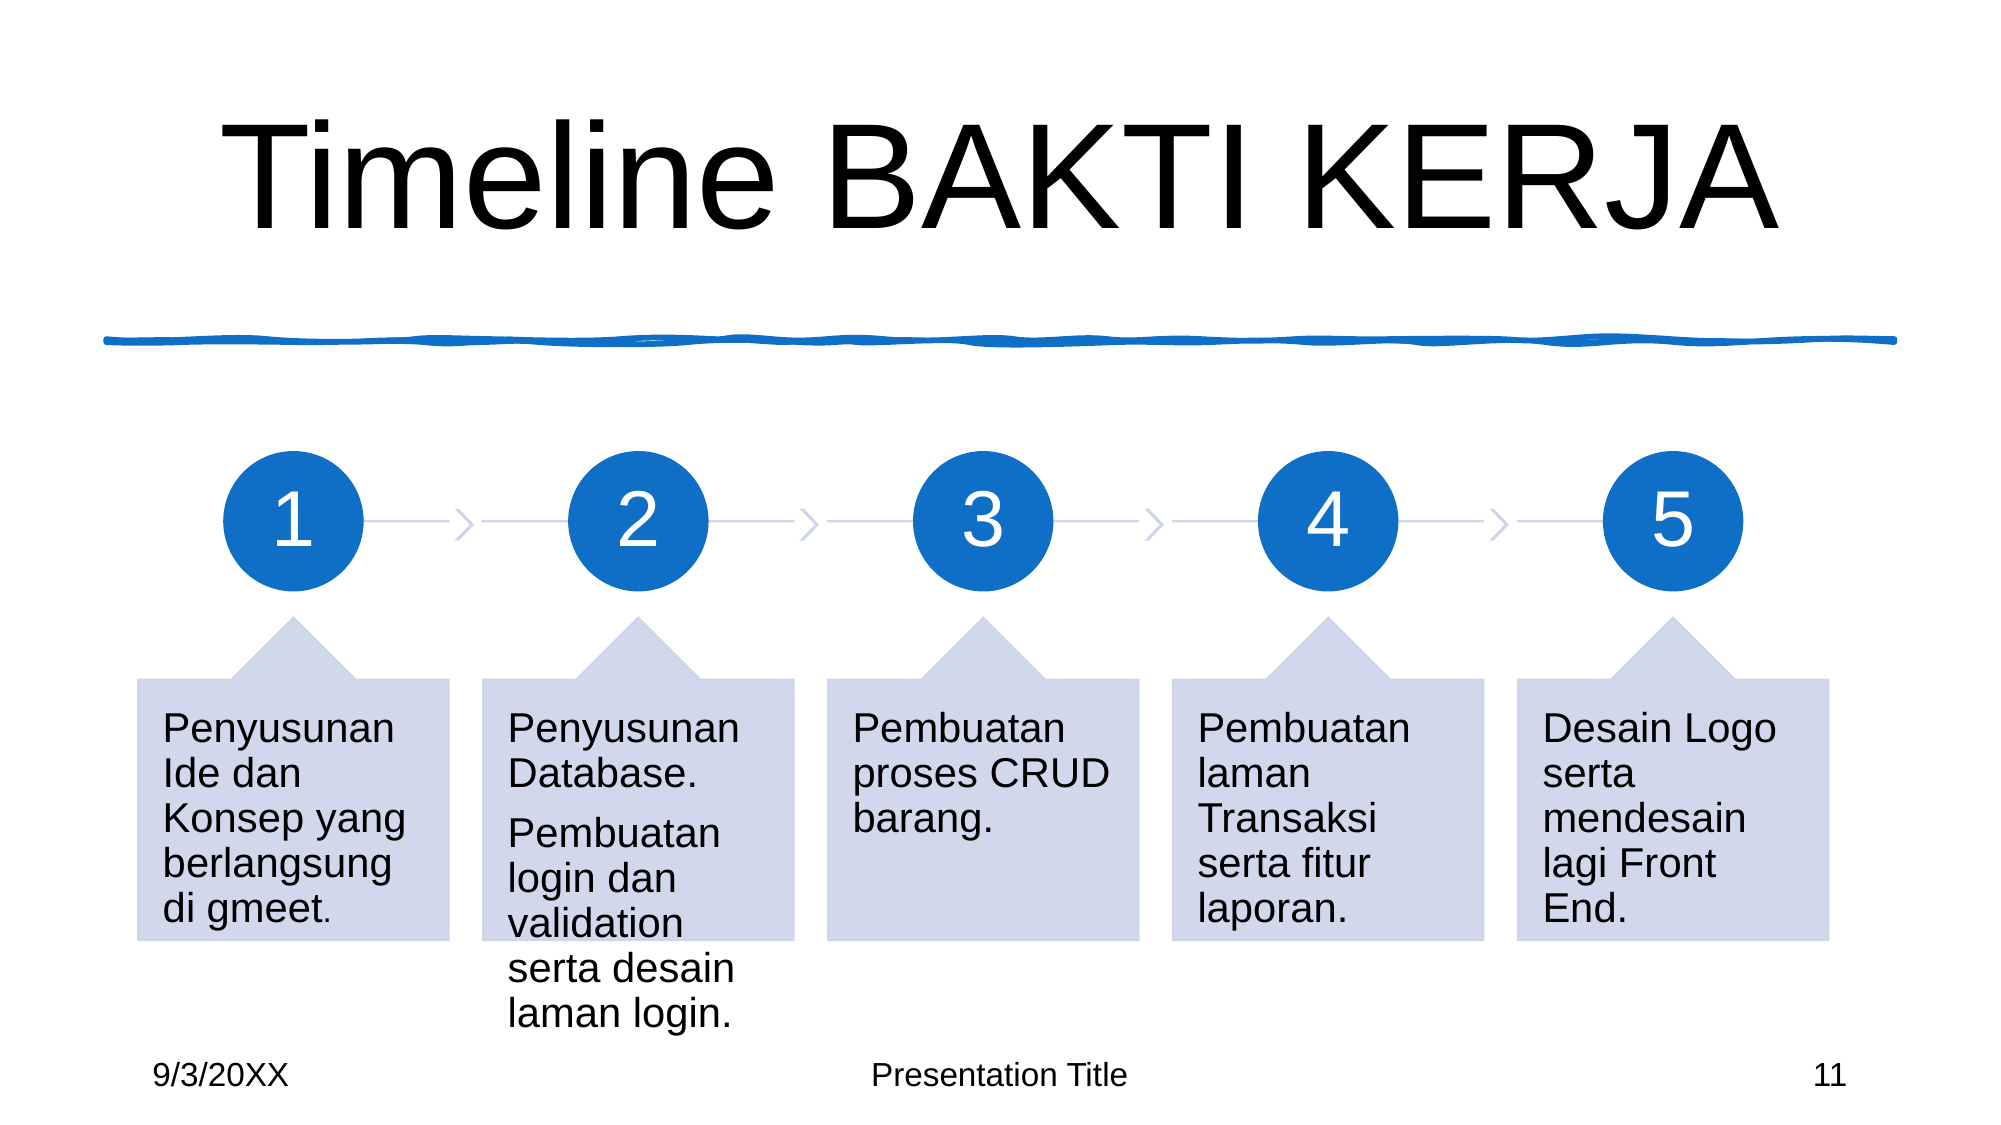

# Timeline BAKTI KERJA
1
Penyusunan Ide dan Konsep yang berlangsung di gmeet.
2
Penyusunan Database.
Pembuatan login dan validation serta desain laman login.
3
Pembuatan proses CRUD barang.
4
Pembuatan laman Transaksi serta fitur laporan.
5
Desain Logo serta mendesain lagi Front End.
9/3/20XX
Presentation Title
11